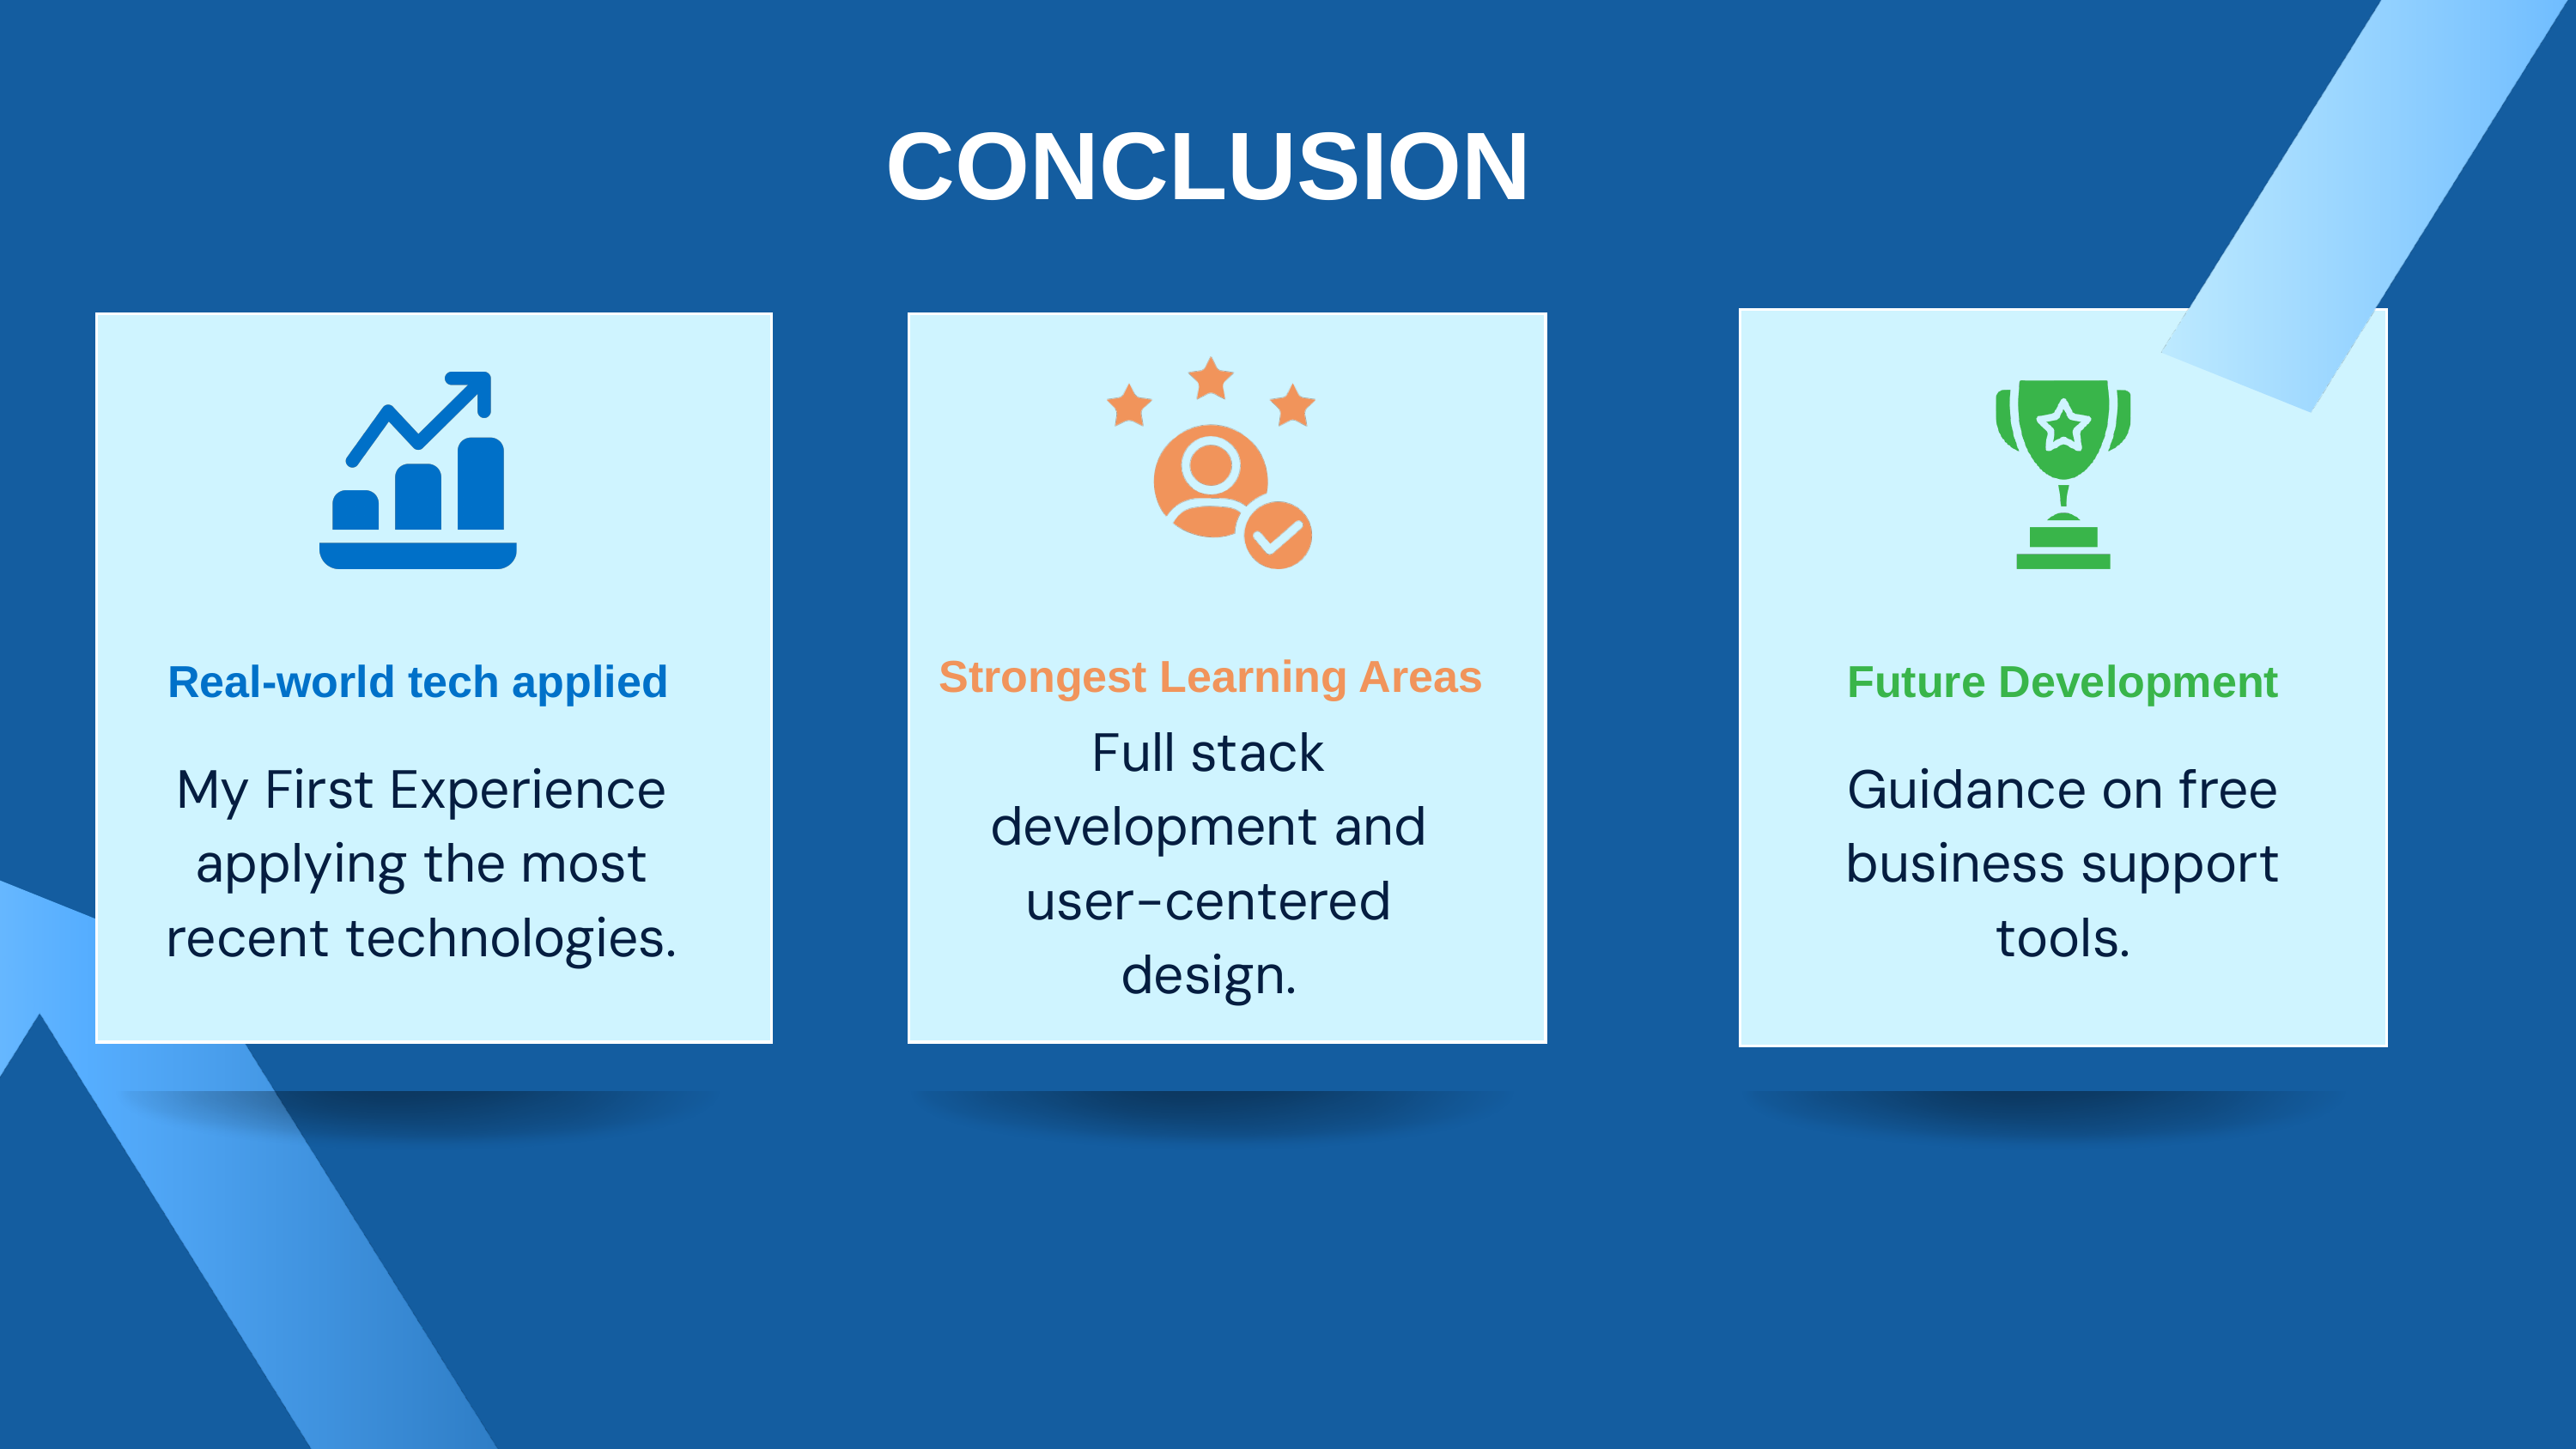

CONCLUSION

Strongest Learning Areas
Real-world tech applied
Future Development
Full stack development and user-centered design.
My First Experience applying the most recent technologies.
Guidance on free business support tools.